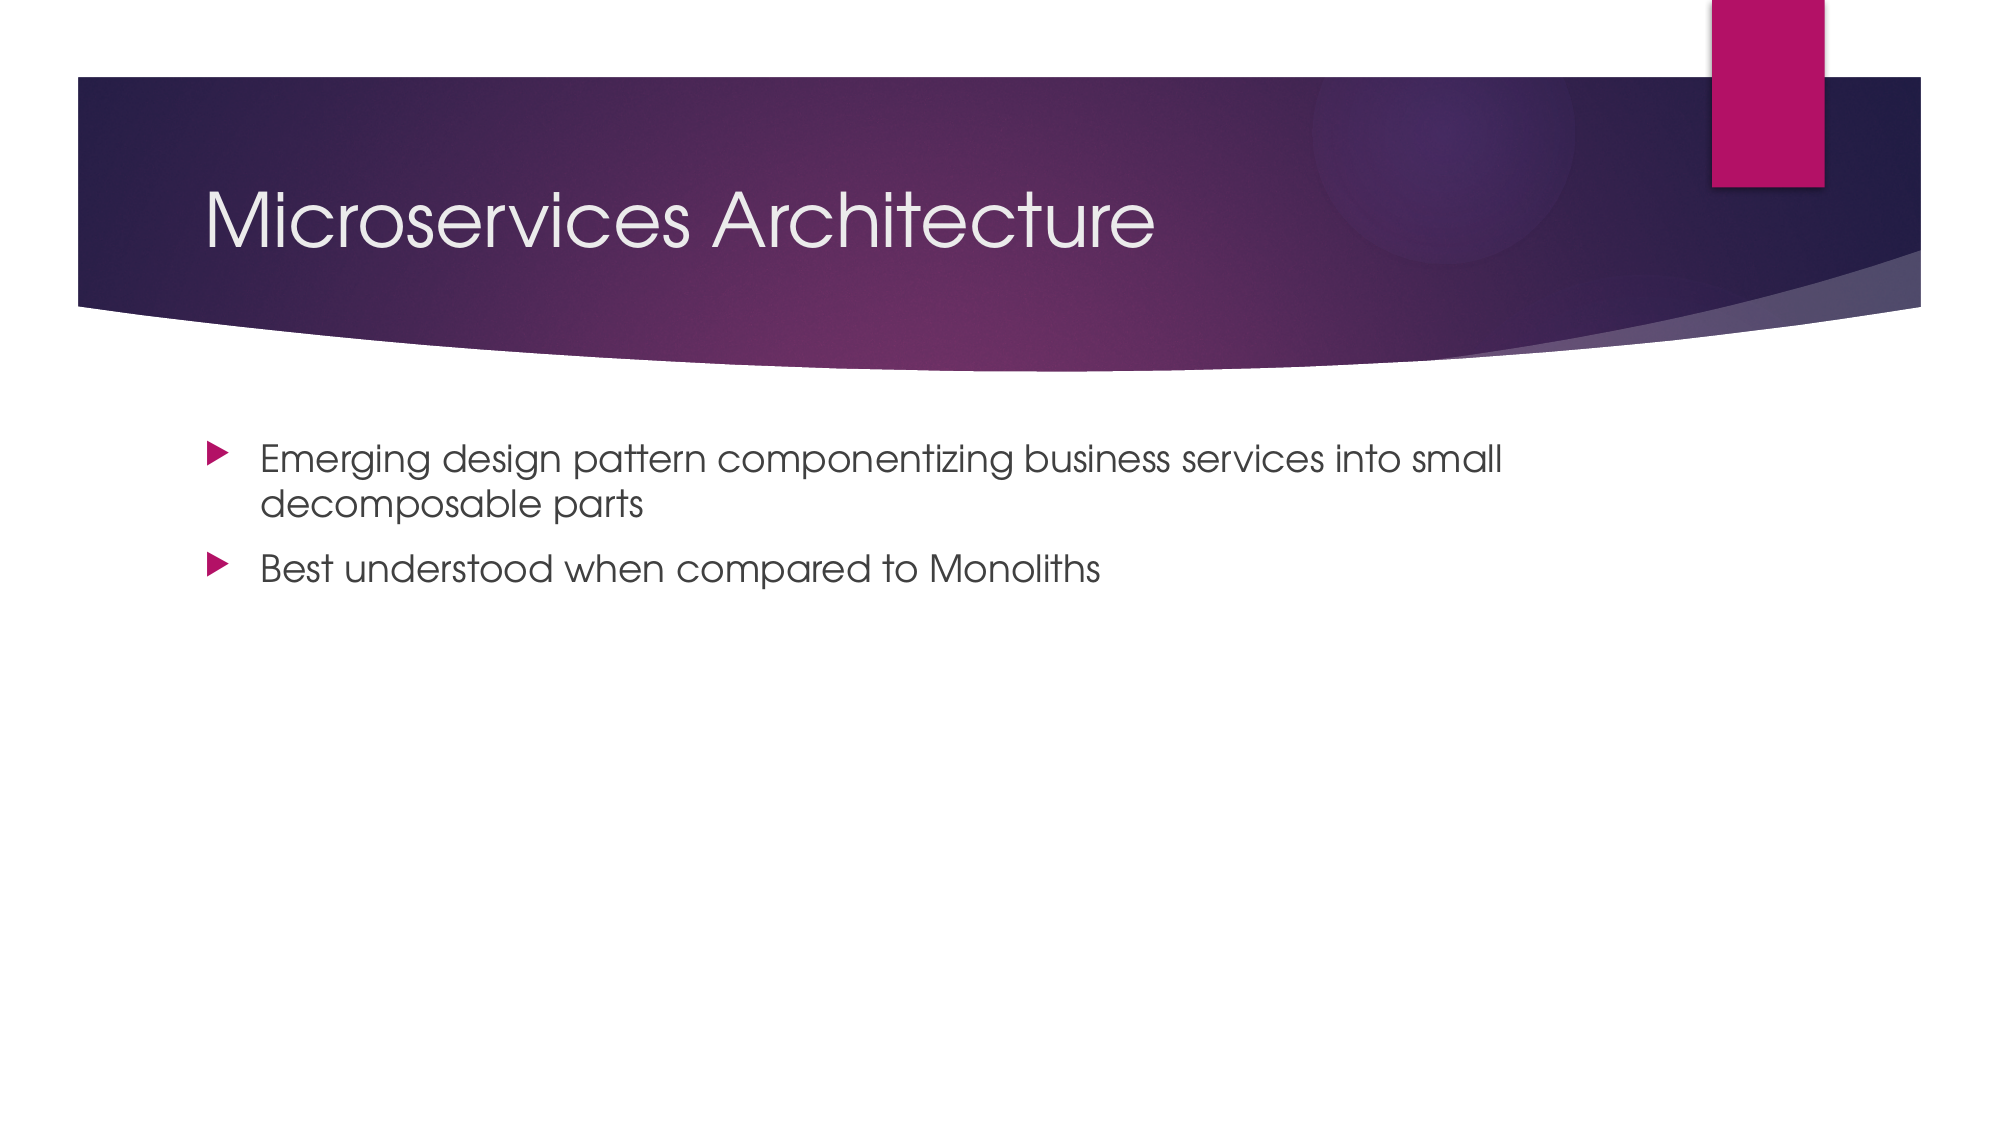

# Microservices Architecture
Emerging design pattern componentizing business services into small decomposable parts
Best understood when compared to Monoliths